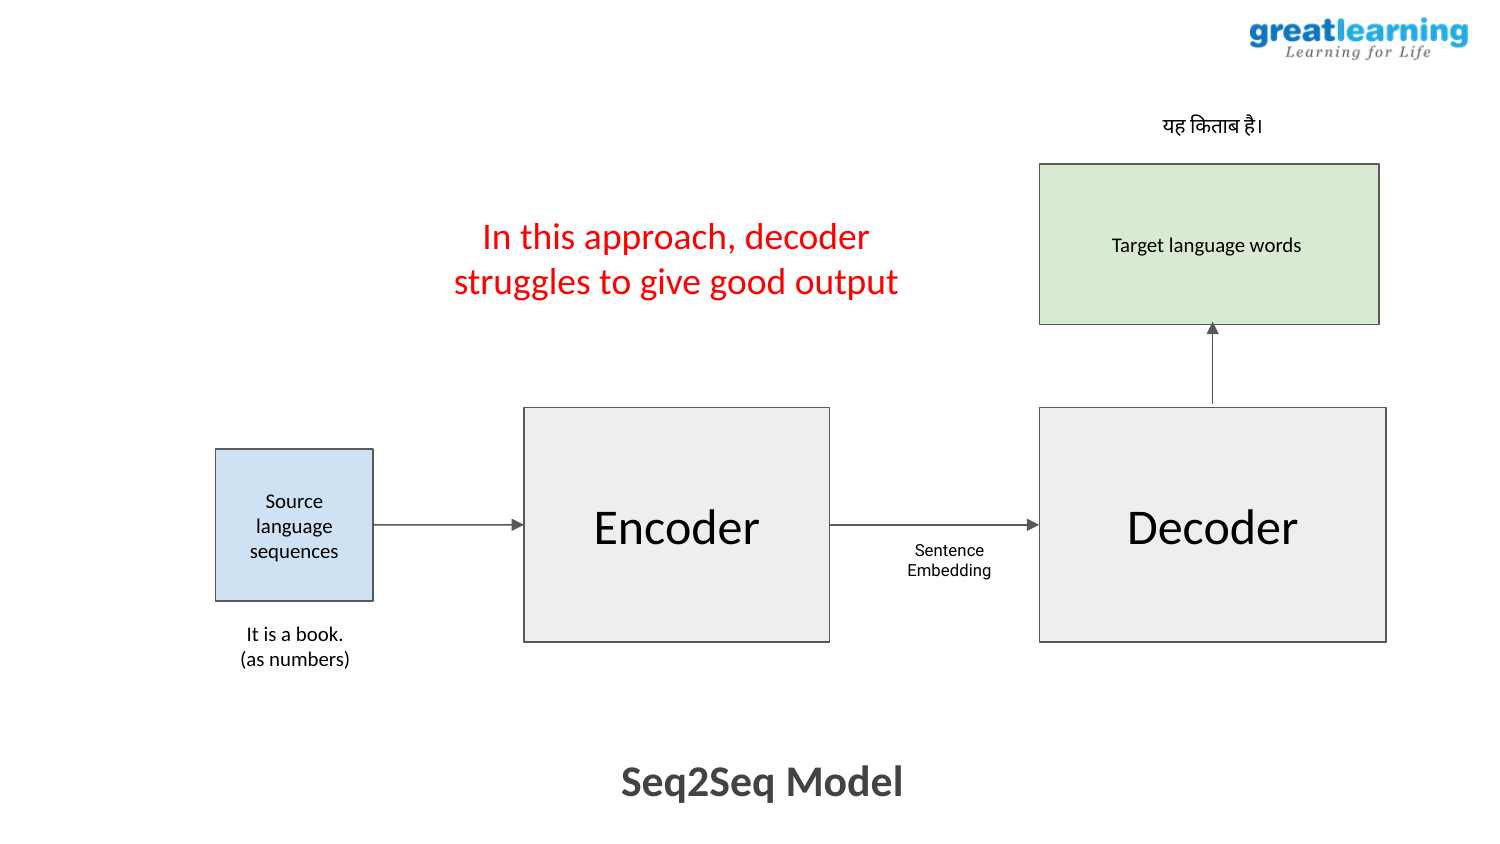

यह किताब है।
Target language words
In this approach, decoder struggles to give good output
Encoder
Decoder
Source language sequences
Sentence Embedding
It is a book.
(as numbers)
Seq2Seq Model